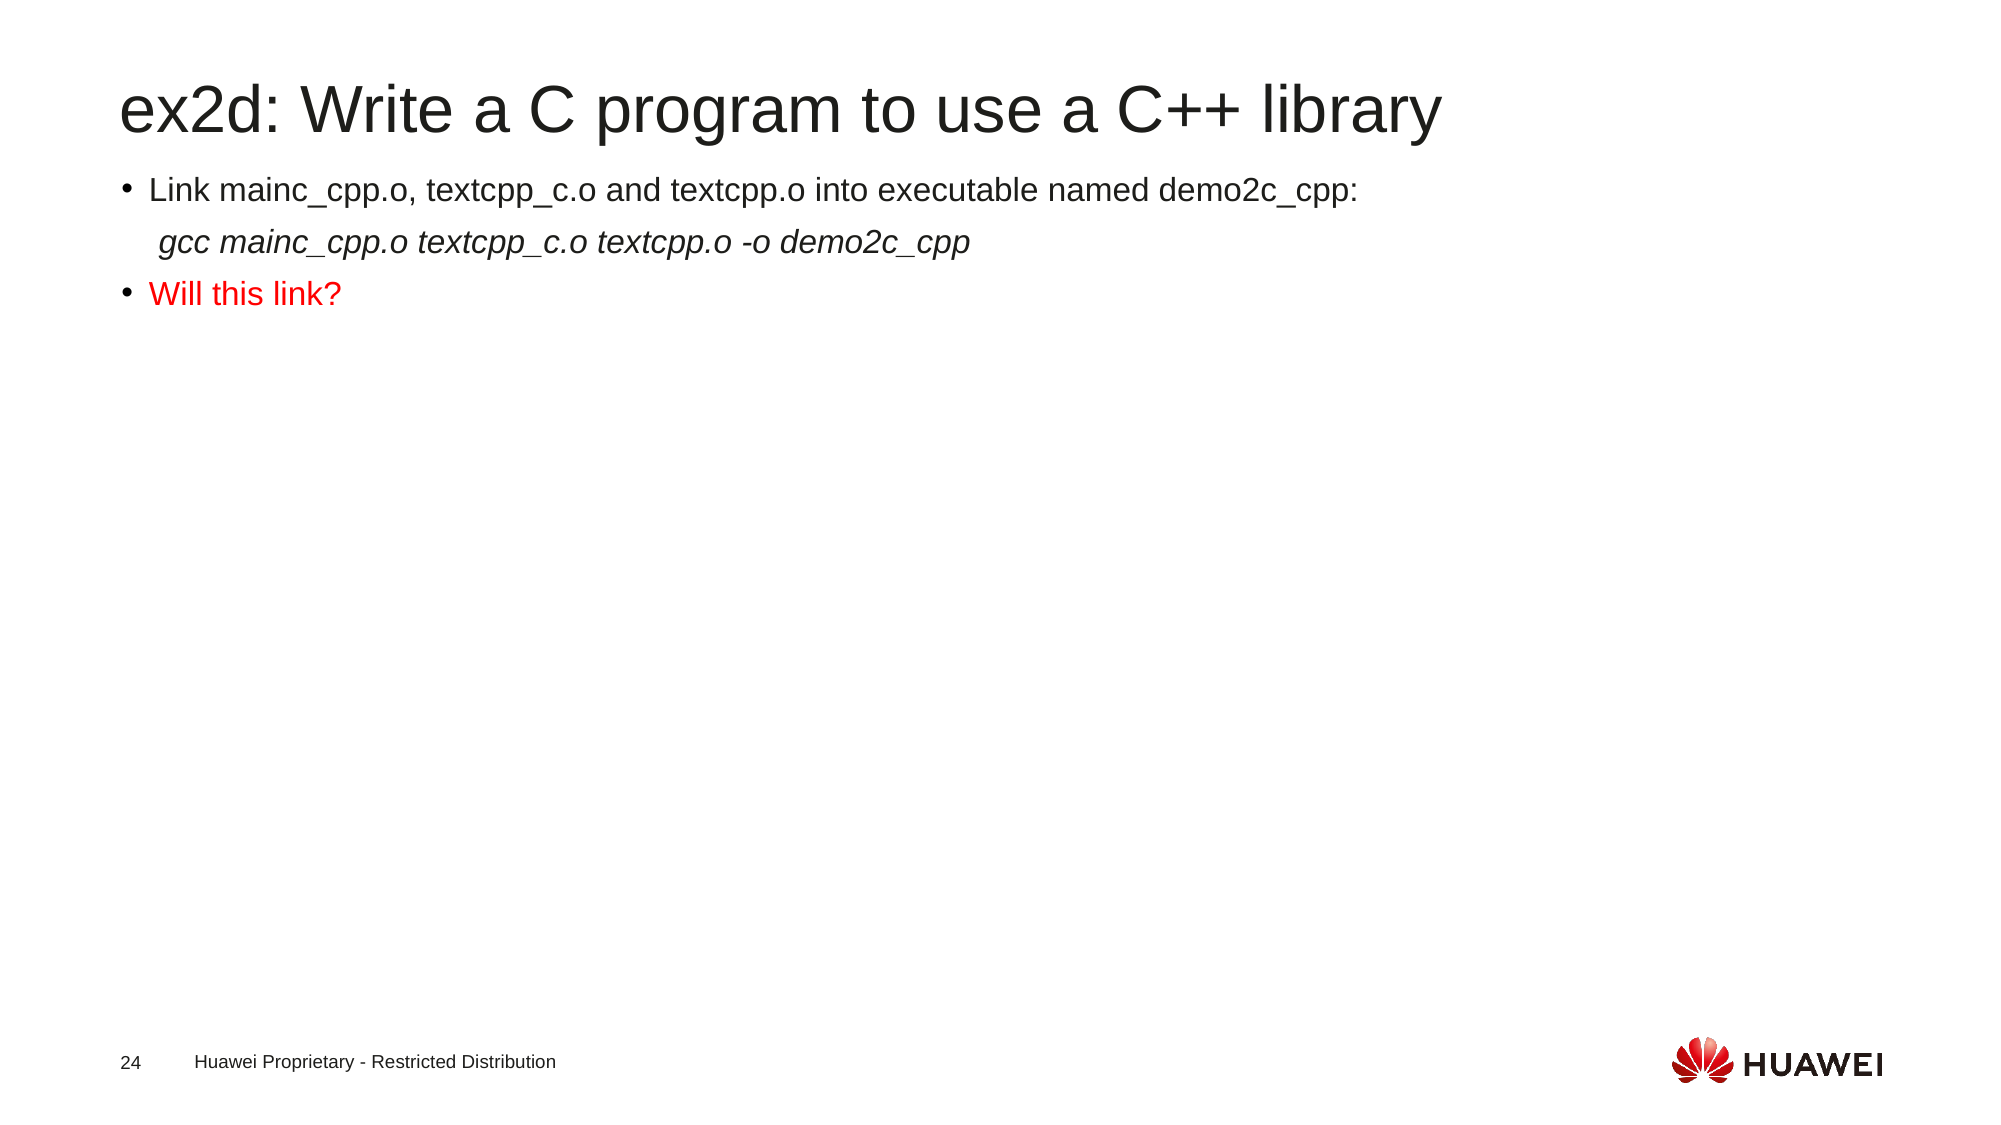

ex2d: Write a C program to use a C++ library
Link mainc_cpp.o, textcpp_c.o and textcpp.o into executable named demo2c_cpp:
    gcc mainc_cpp.o textcpp_c.o textcpp.o -o demo2c_cpp
Will this link?